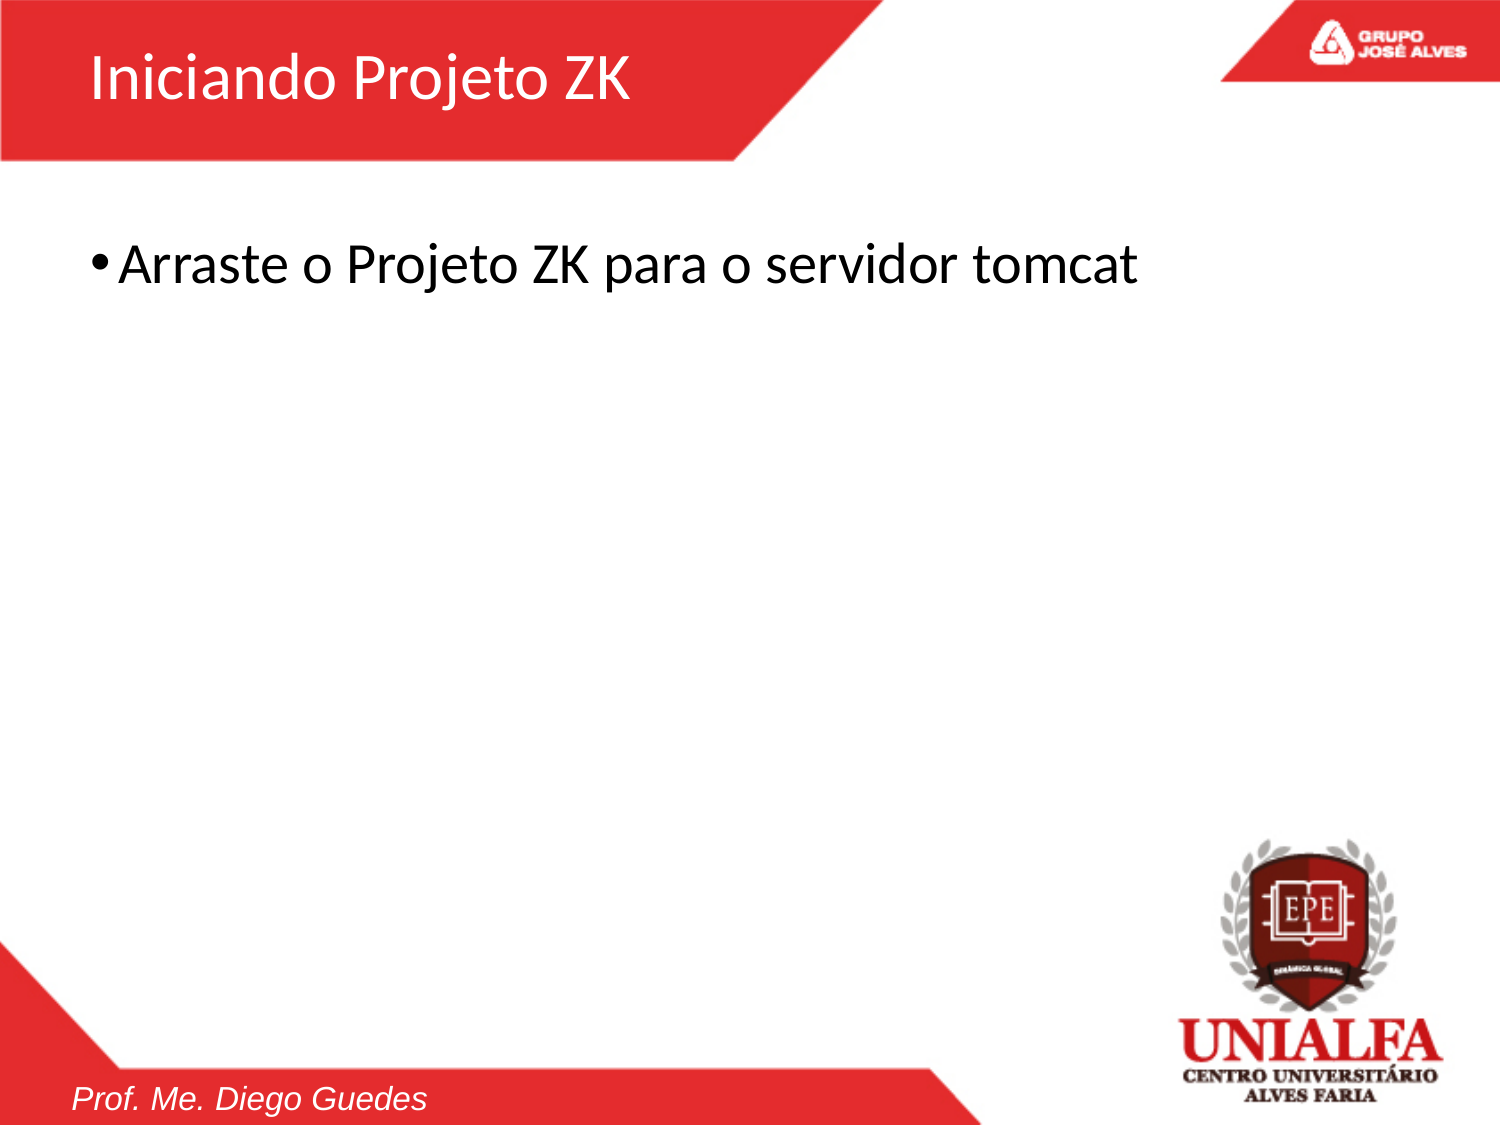

Iniciando Projeto ZK
Arraste o Projeto ZK para o servidor tomcat
Prof. Me. Diego Guedes